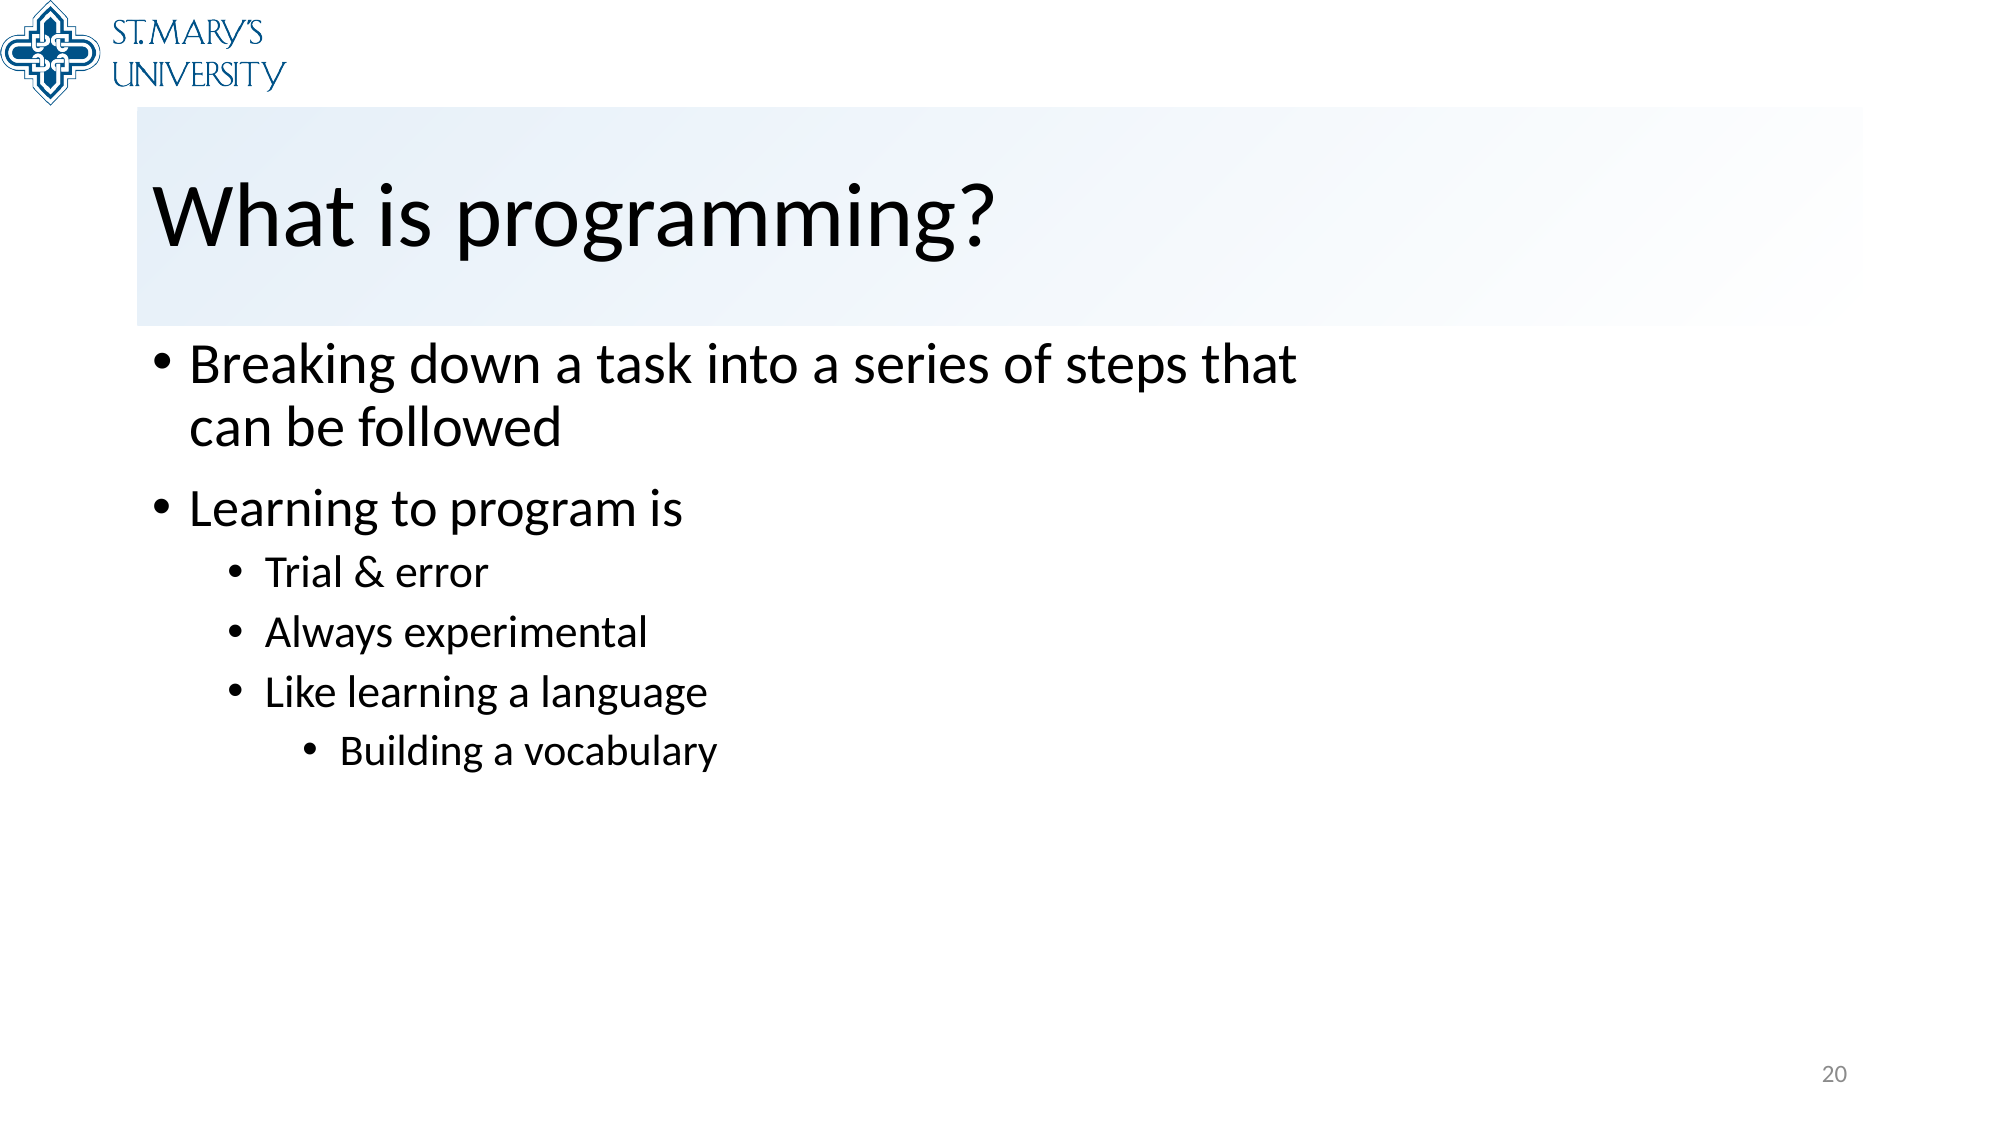

# What is programming?
Breaking down a task into a series of steps that can be followed
Learning to program is
Trial & error
Always experimental
Like learning a language
Building a vocabulary

20